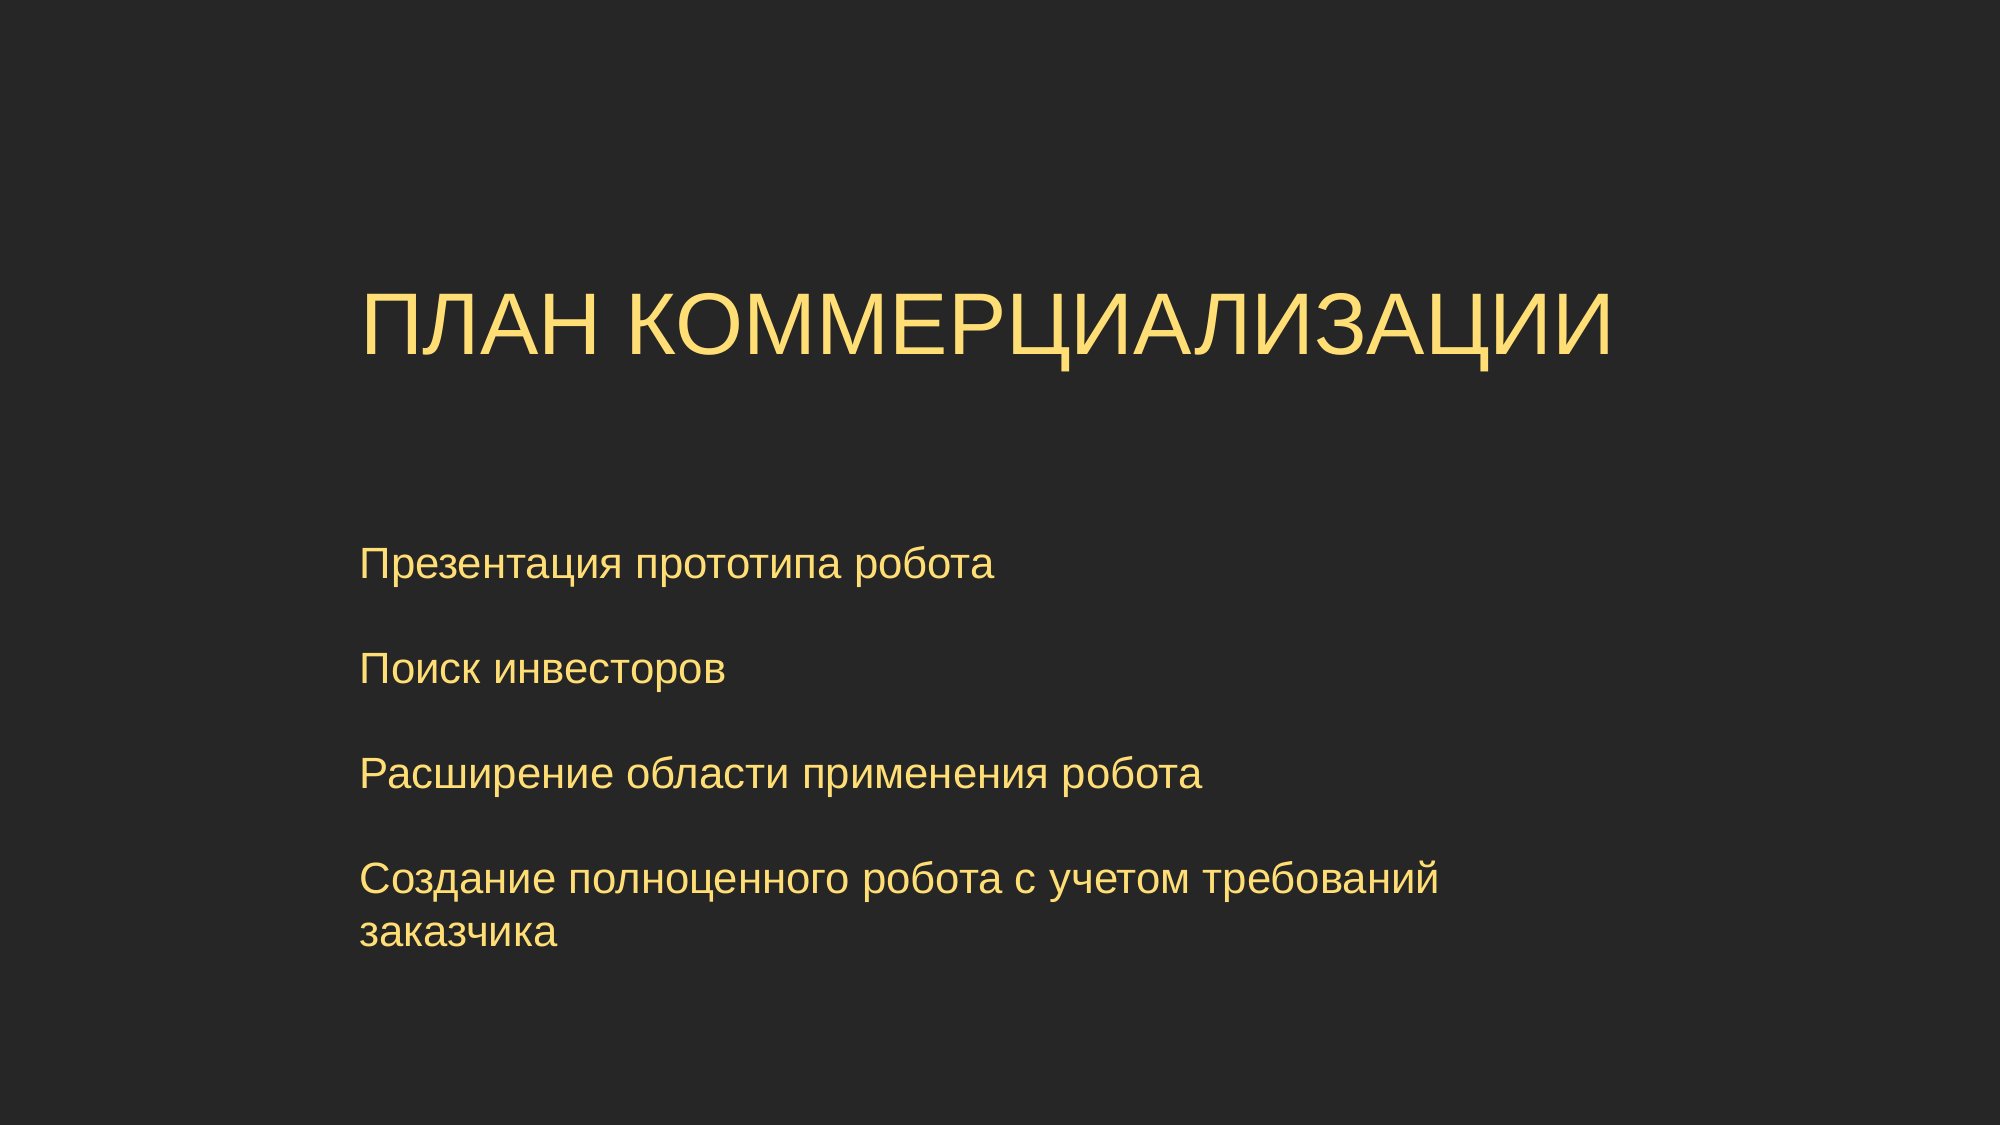

# ПЛАН КОММЕРЦИАЛИЗАЦИИ
Презентация прототипа робота

Поиск инвесторов

Расширение области применения робота

Создание полноценного робота с учетом требований заказчика